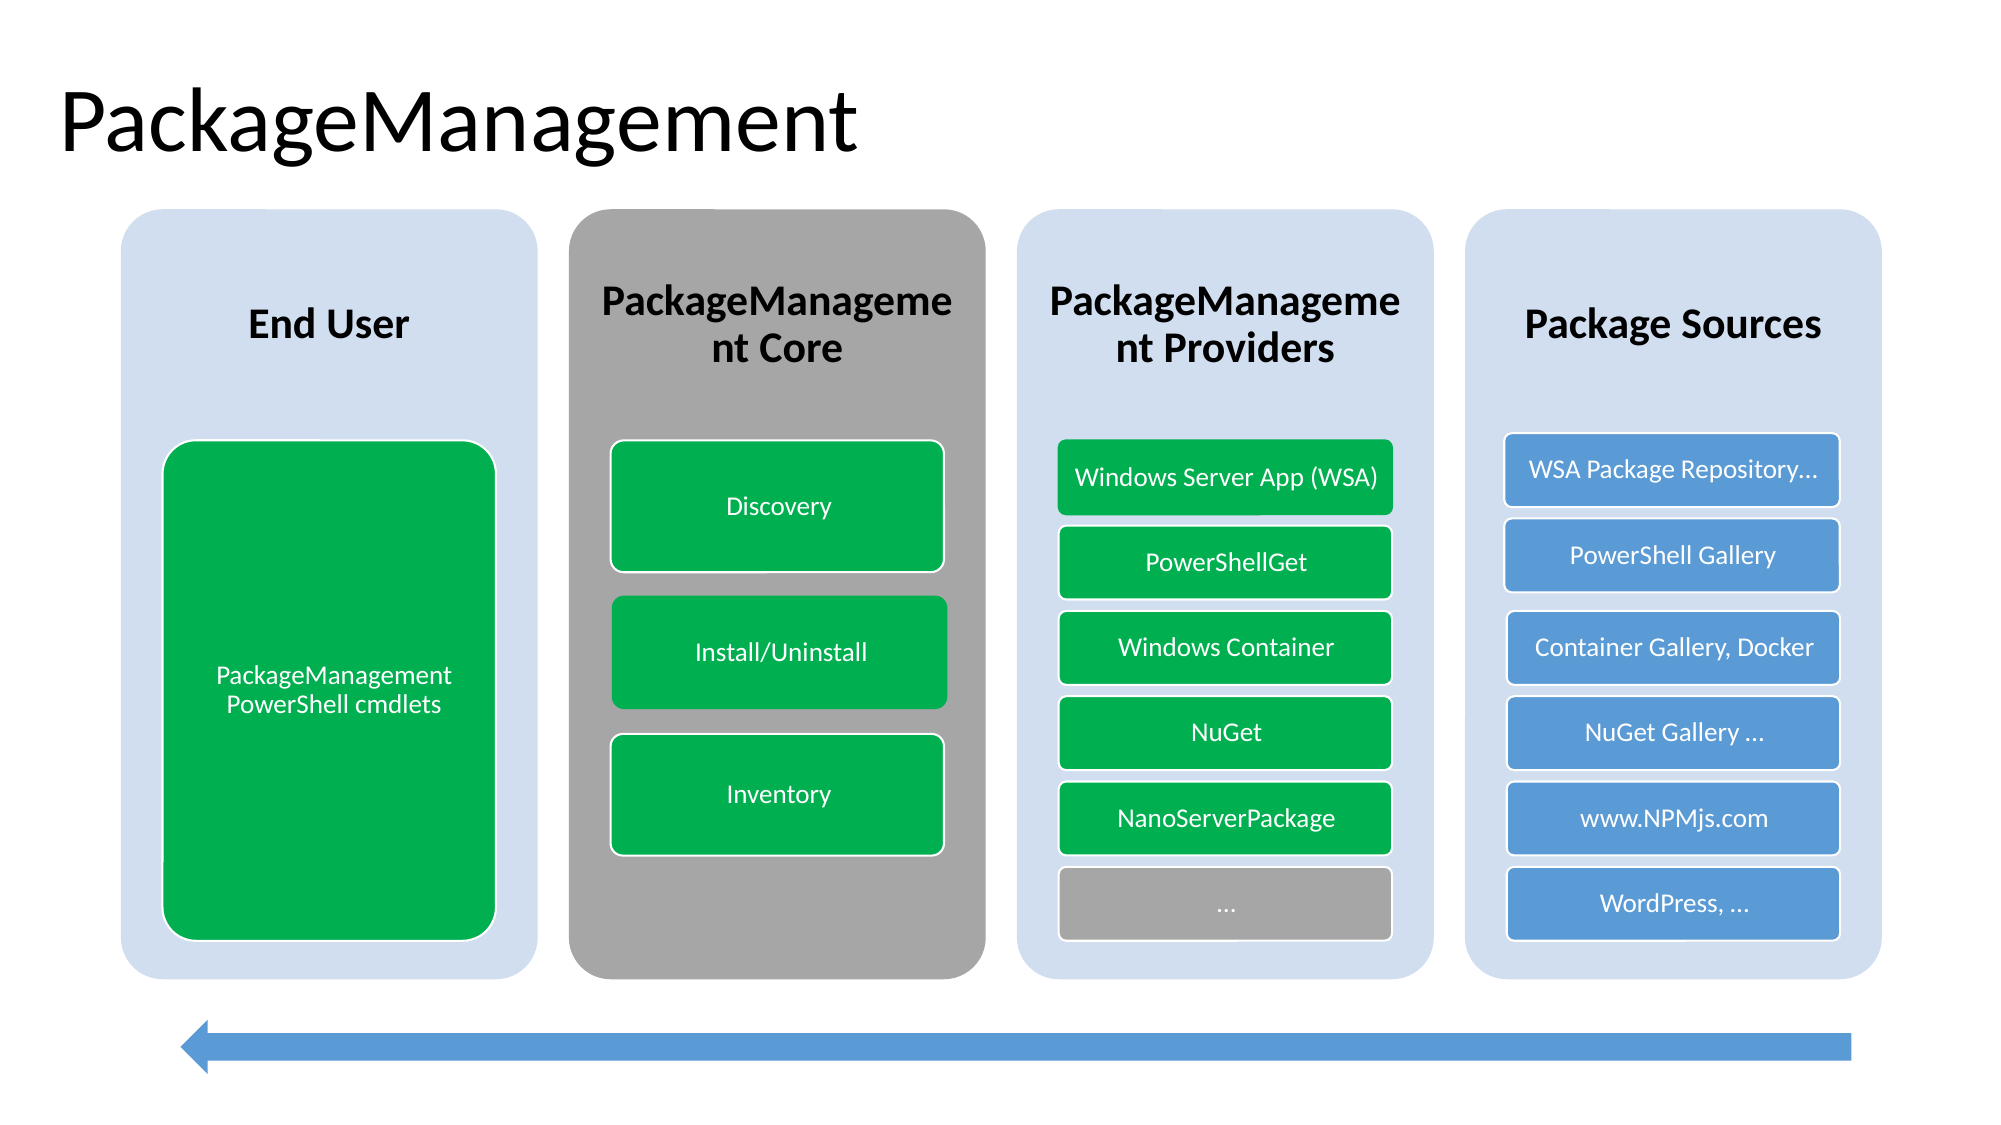

# PackageManagement
End User
PackageManagement PowerShell cmdlets
PackageManagement Core
Discovery
Install/Uninstall
Inventory
PackageManagement Providers
Windows Server App (WSA)
PowerShellGet
Windows Container
NuGet
NanoServerPackage
…
Package Sources
WSA Package Repository…
PowerShell Gallery
Container Gallery, Docker
NuGet Gallery …
www.NPMjs.com
WordPress, …